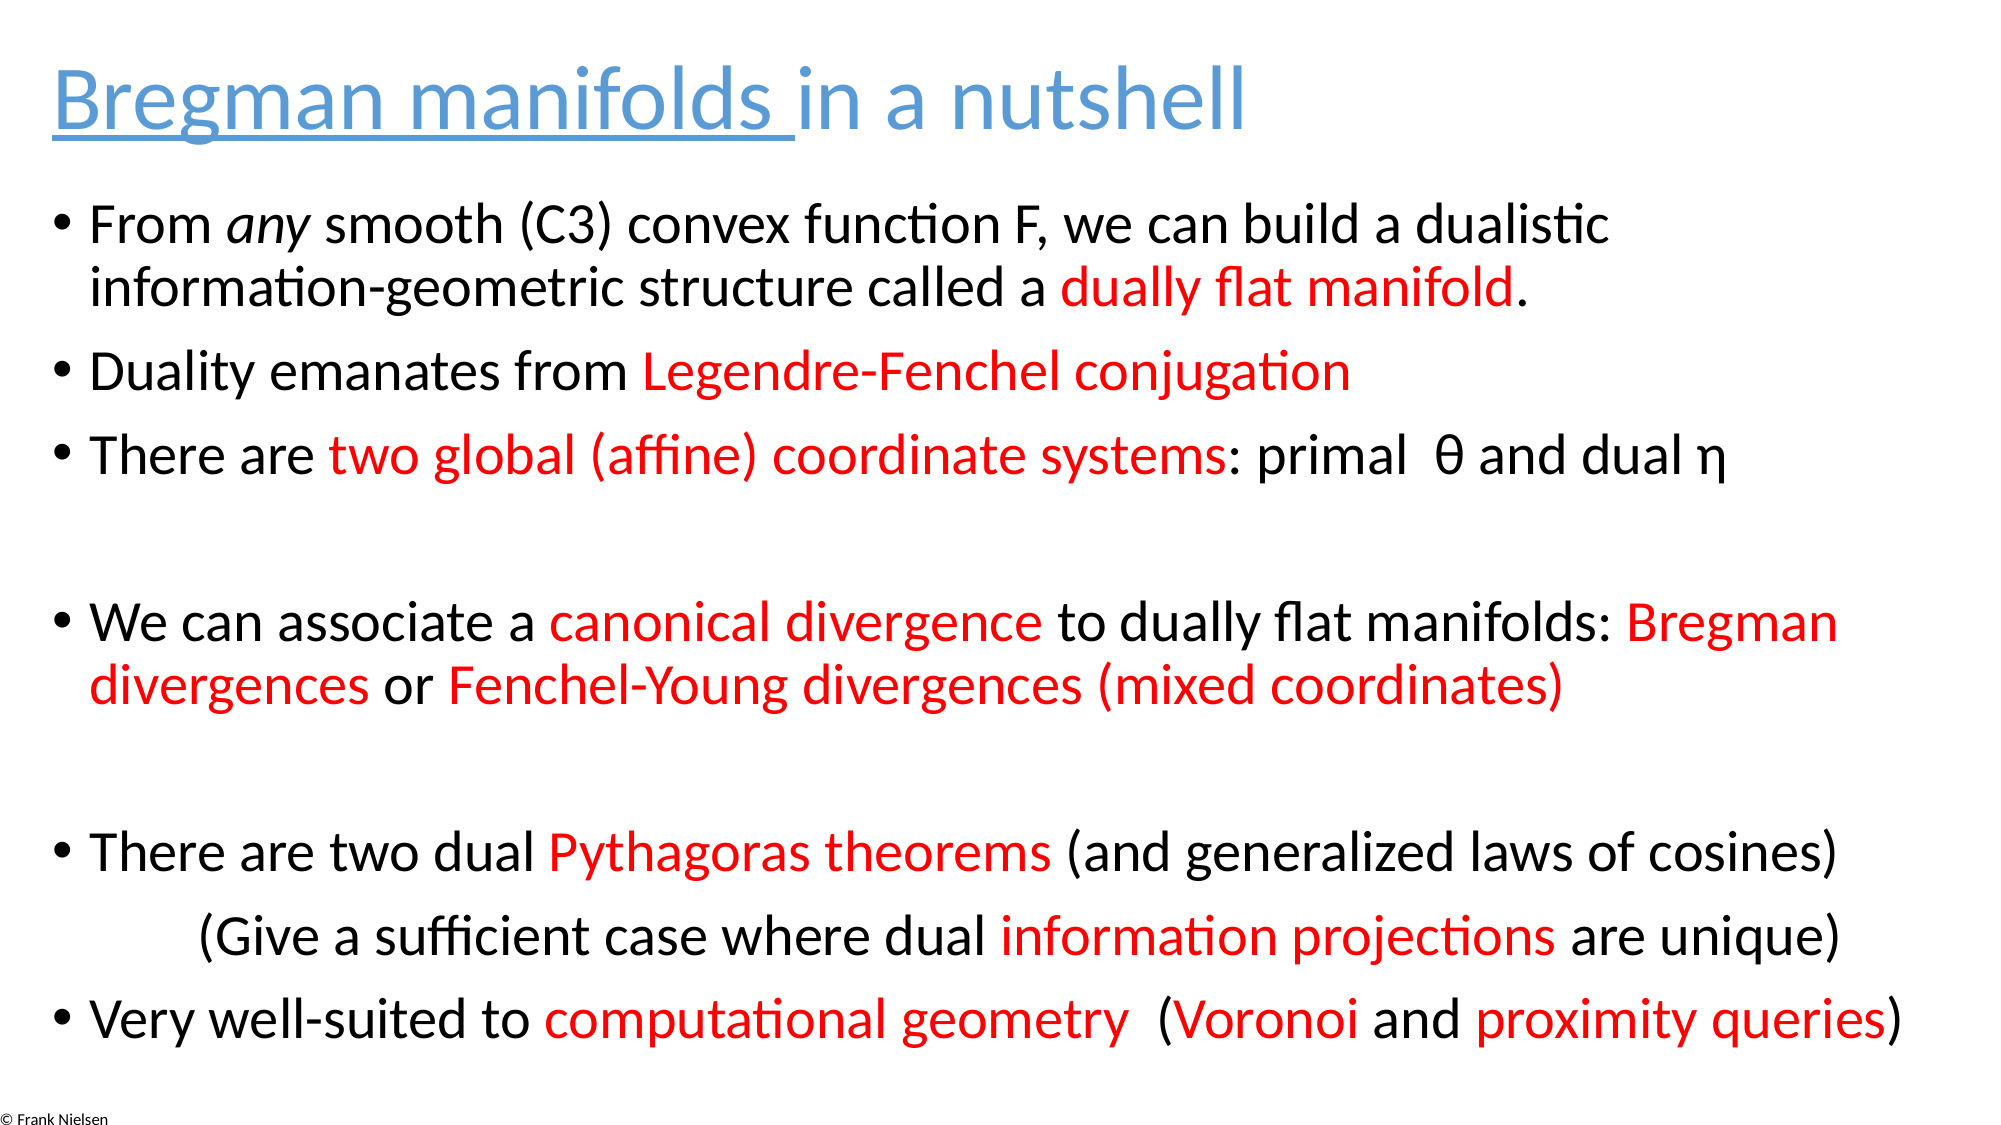

# Bregman manifolds in a nutshell
From any smooth (C3) convex function F, we can build a dualistic information-geometric structure called a dually flat manifold.
Duality emanates from Legendre-Fenchel conjugation
There are two global (affine) coordinate systems: primal  θ and dual η

We can associate a canonical divergence to dually flat manifolds: Bregman divergences or Fenchel-Young divergences (mixed coordinates)

There are two dual Pythagoras theorems (and generalized laws of cosines)
           (Give a sufficient case where dual information projections are unique)
Very well-suited to computational geometry  (Voronoi and proximity queries)